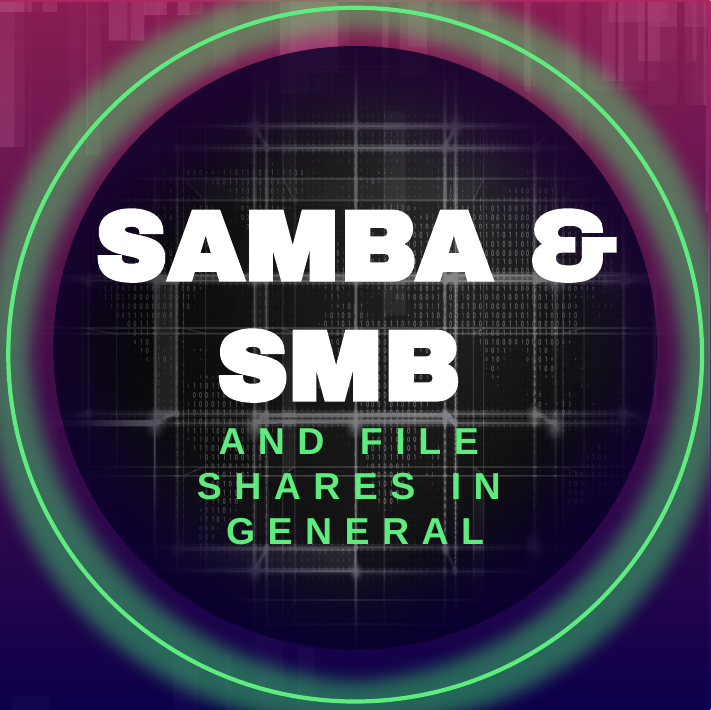

# SAMBA & SMB
And file shares in general